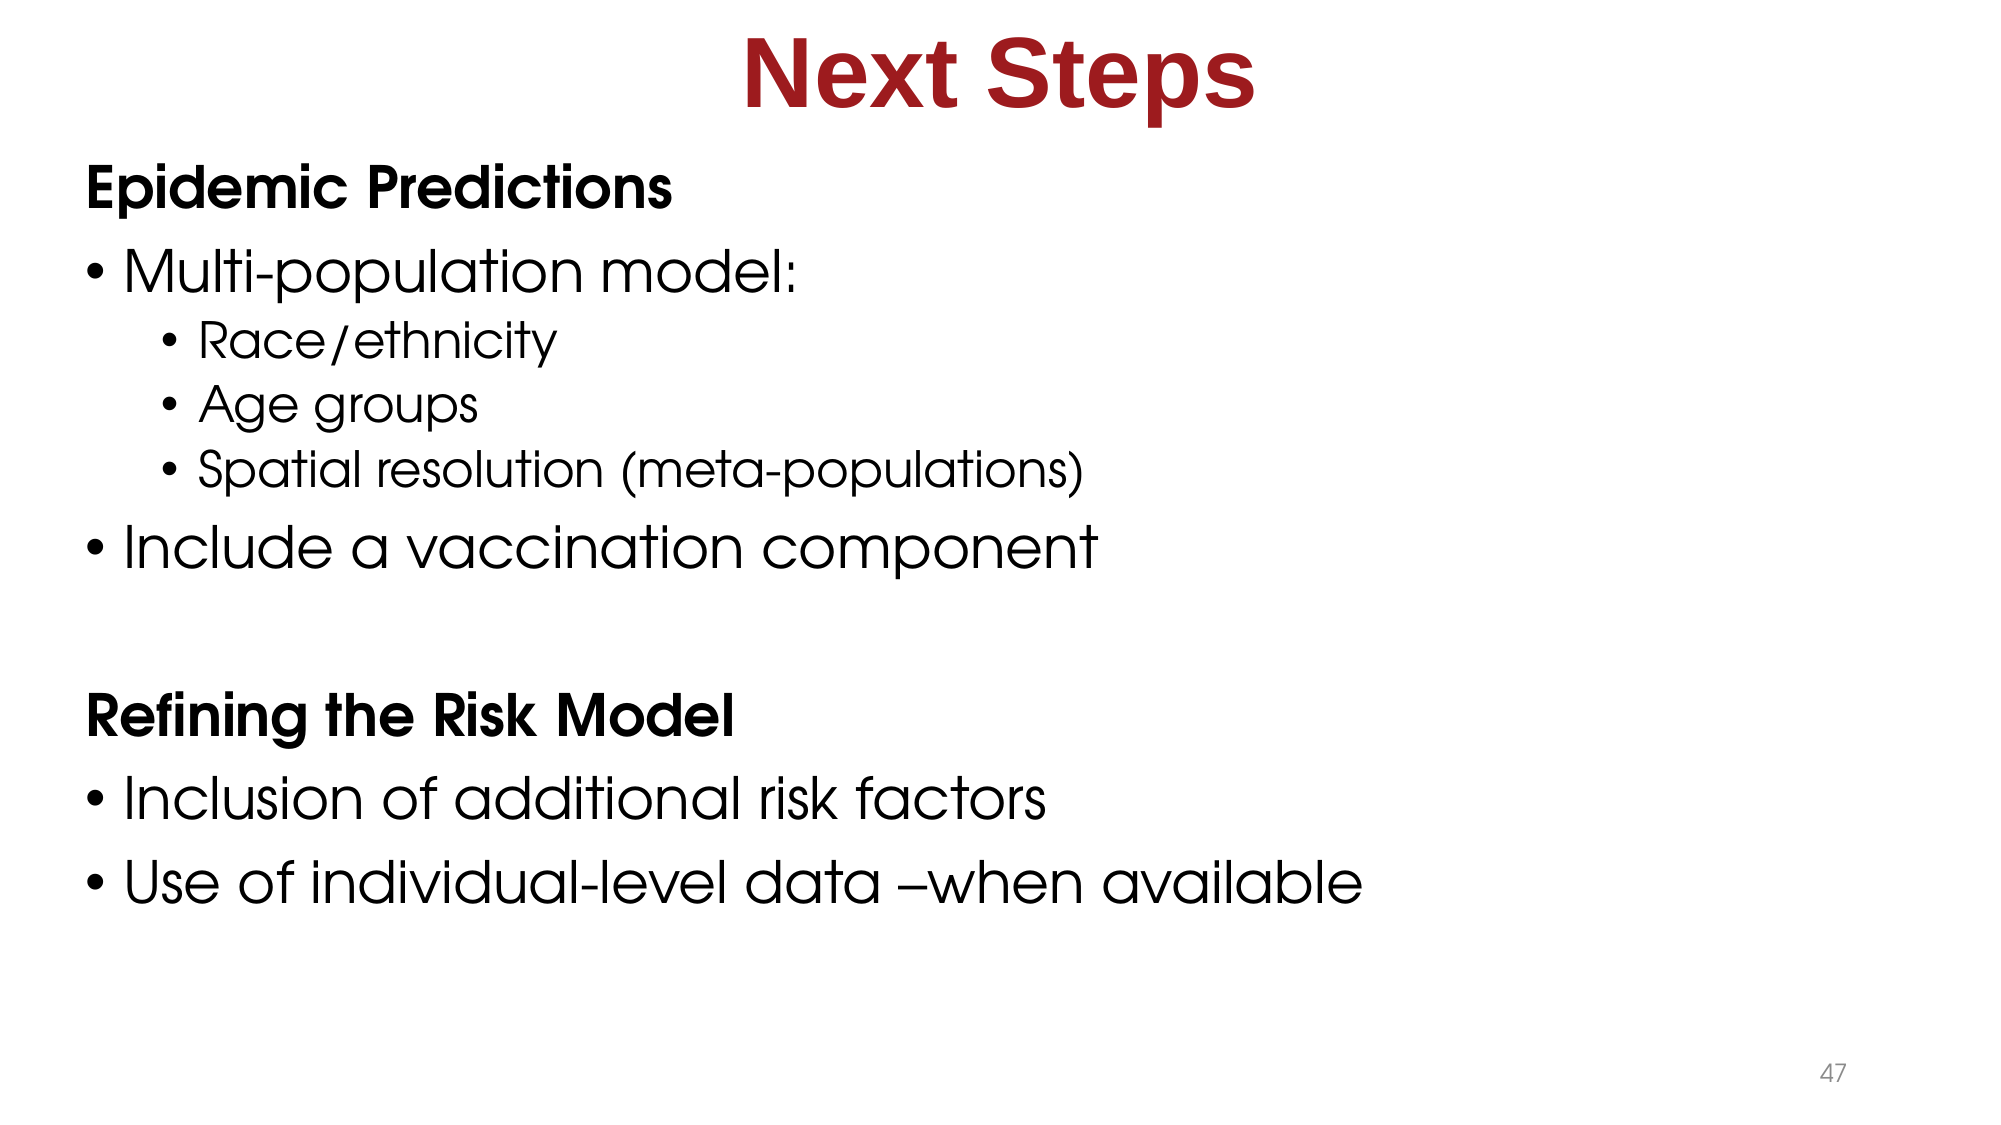

Next Steps
Epidemic Predictions
Multi-population model:
Race/ethnicity
Age groups
Spatial resolution (meta-populations)
Include a vaccination component

Refining the Risk Model
Inclusion of additional risk factors
Use of individual-level data –when available

47